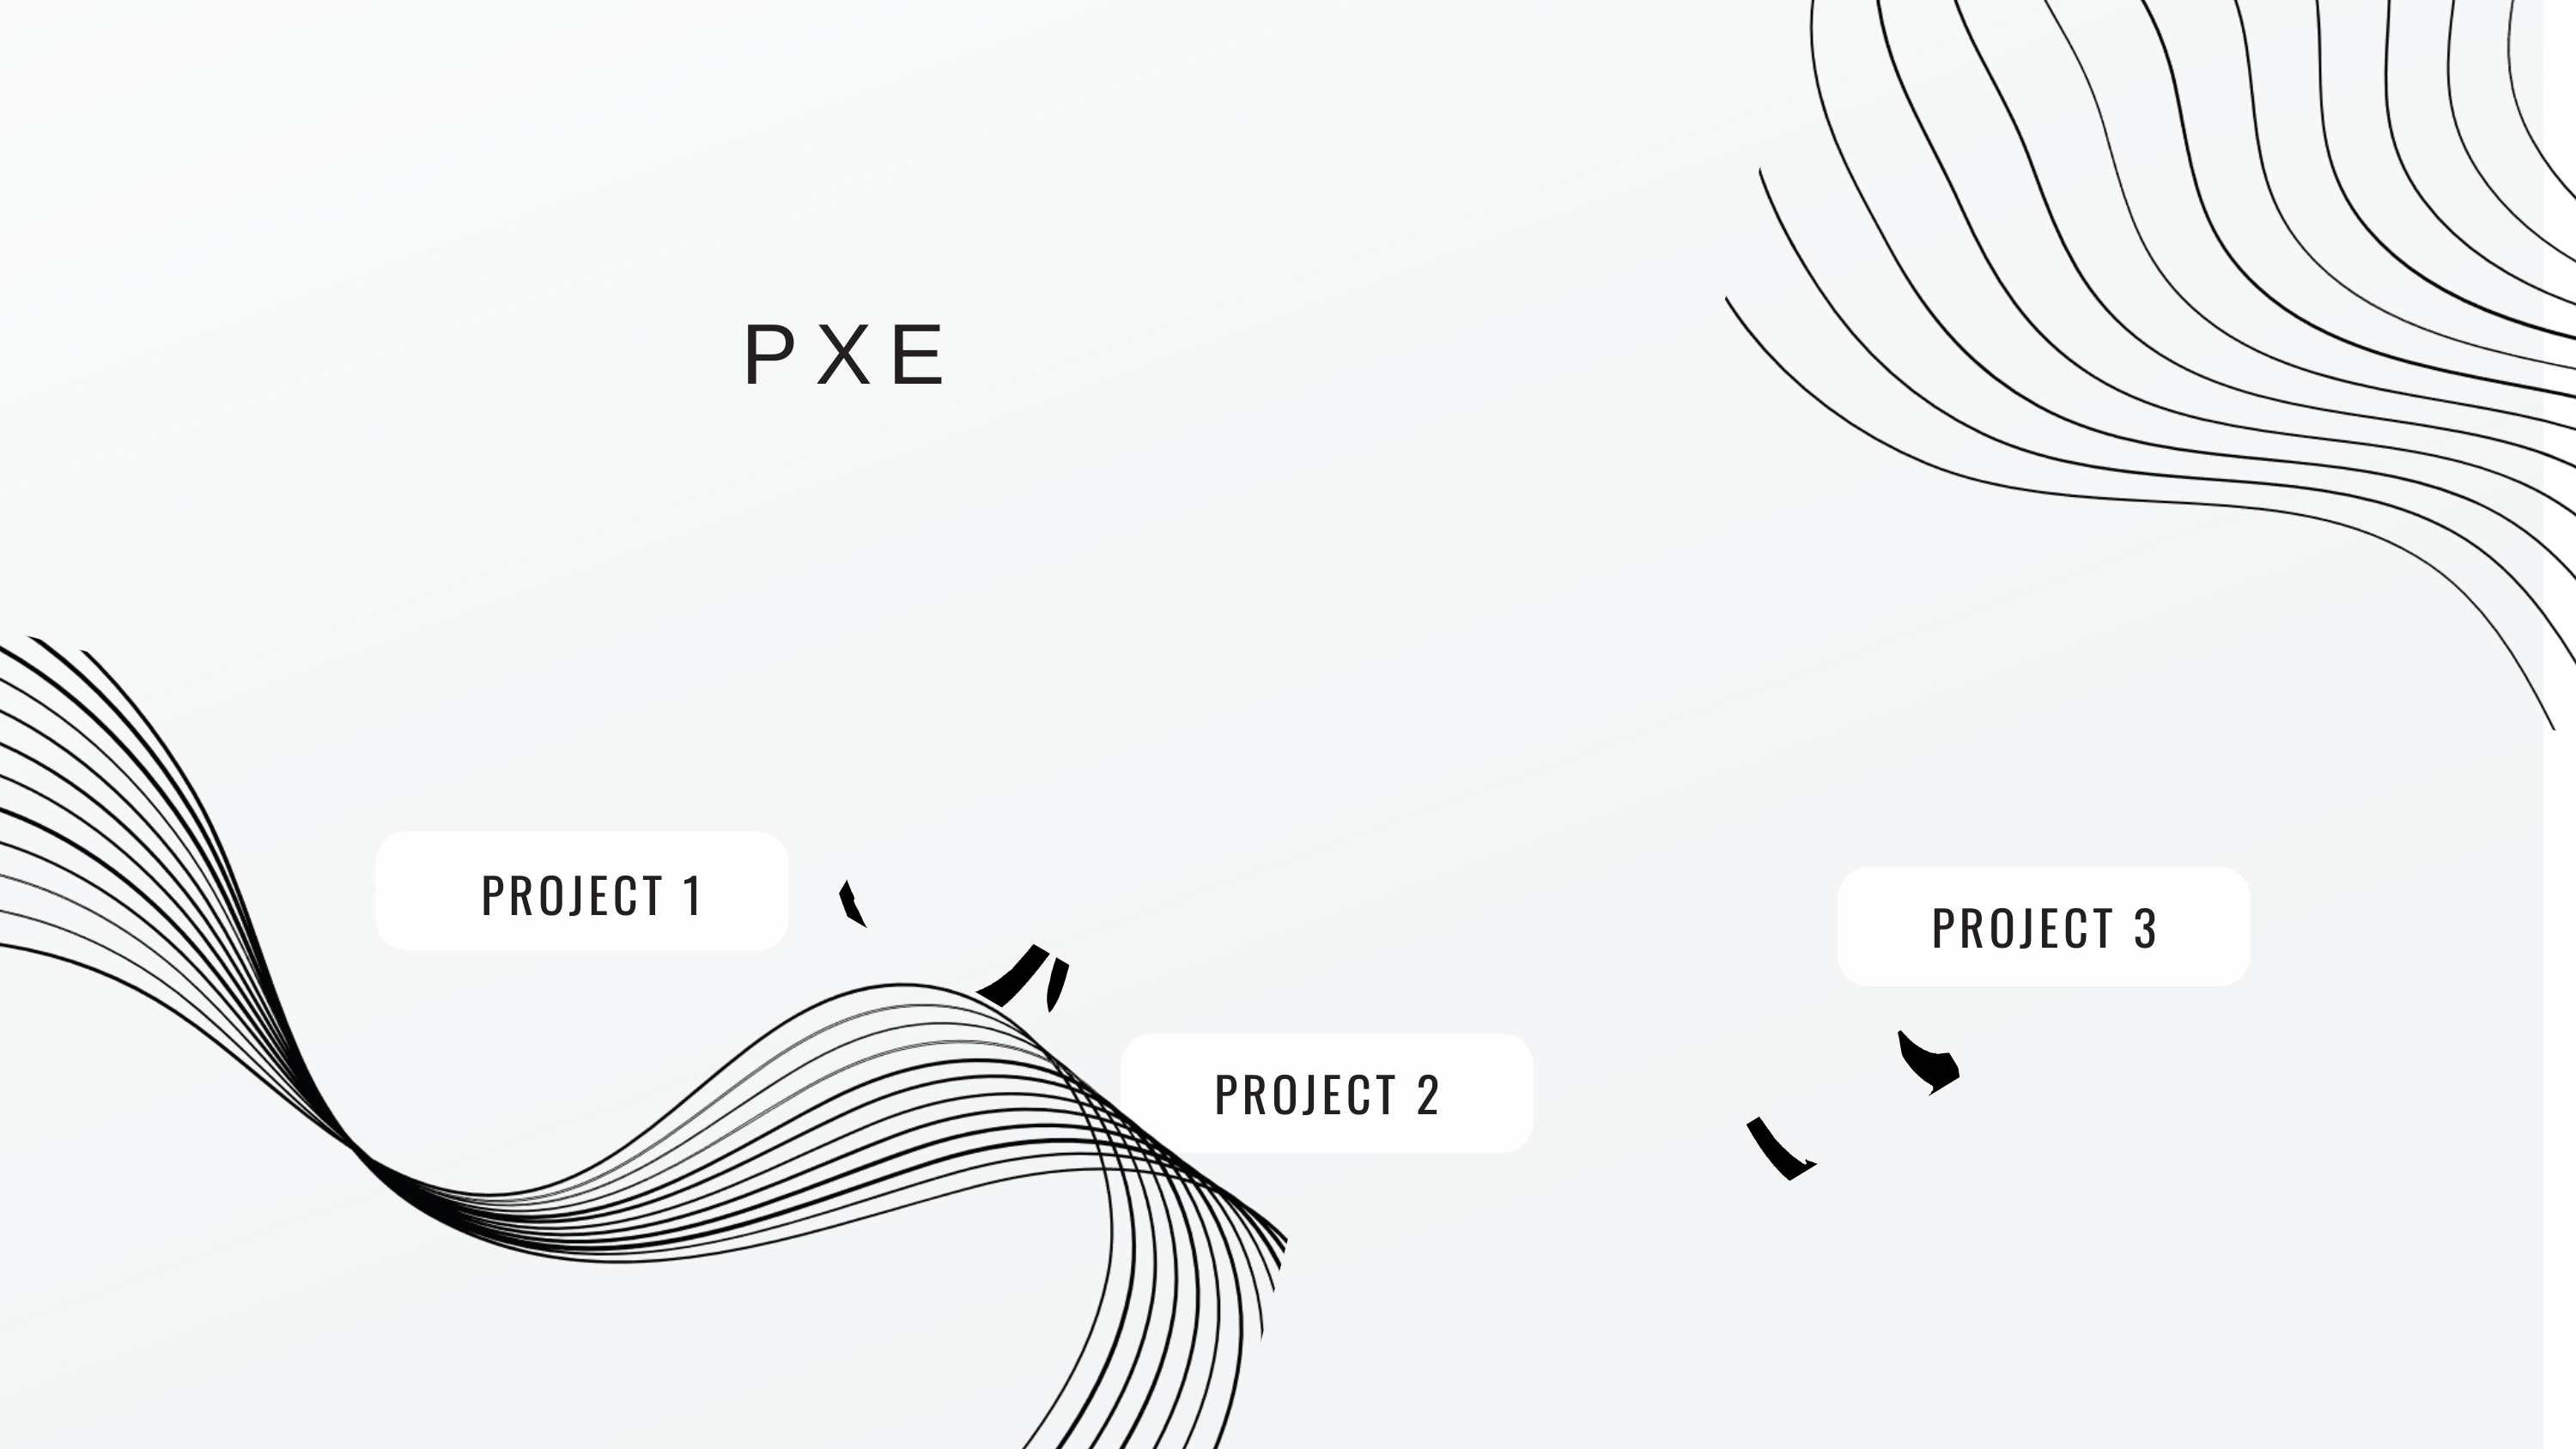

PXE

PROJECT 1

PROJECT 3

PROJECT 2